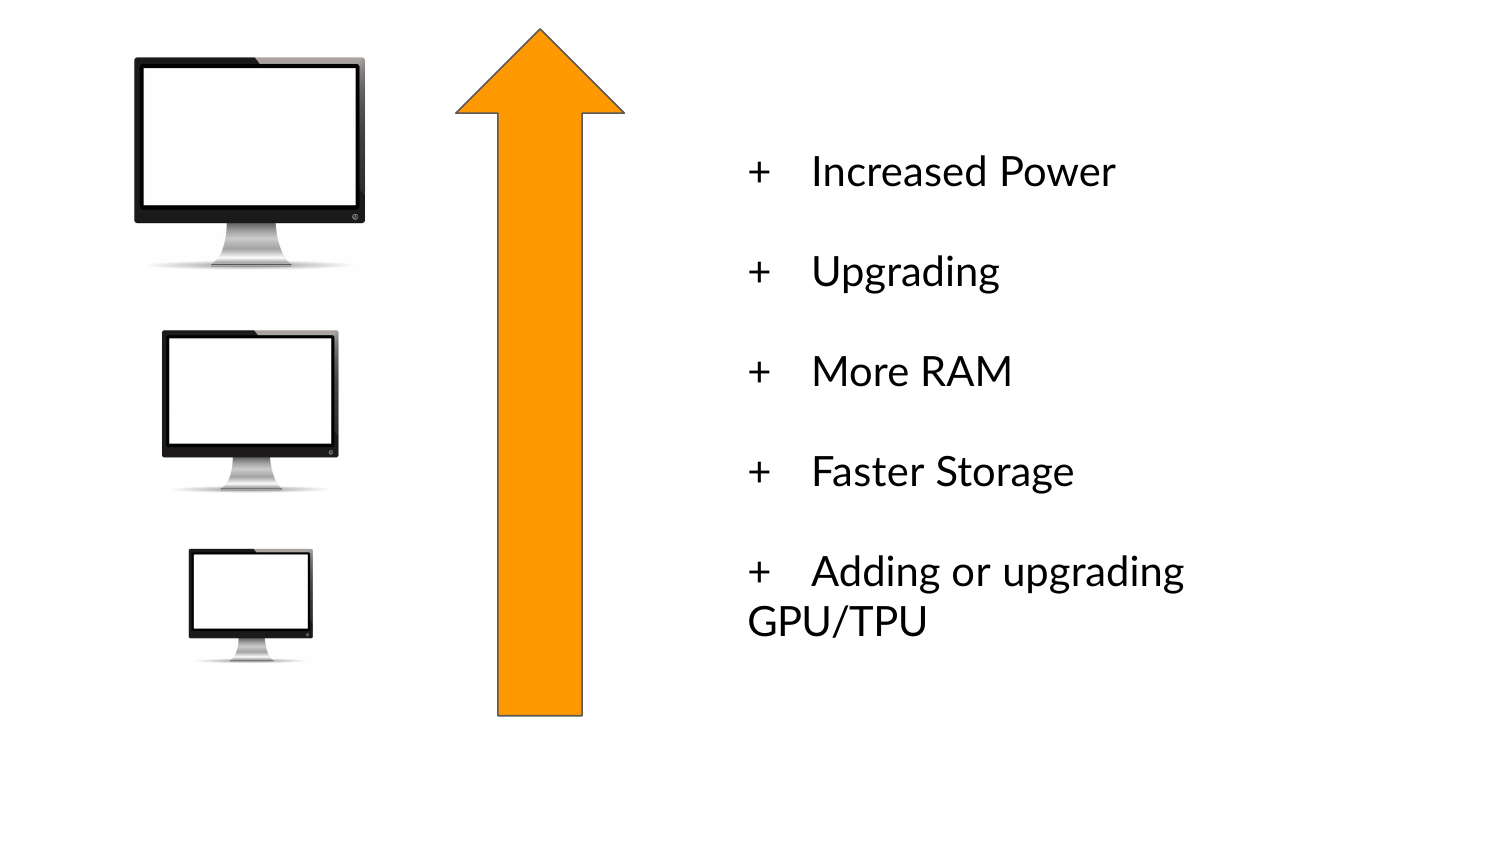

+	Increased Power

+	Upgrading

+	More RAM

+	Faster Storage

+	Adding or upgrading GPU/TPU